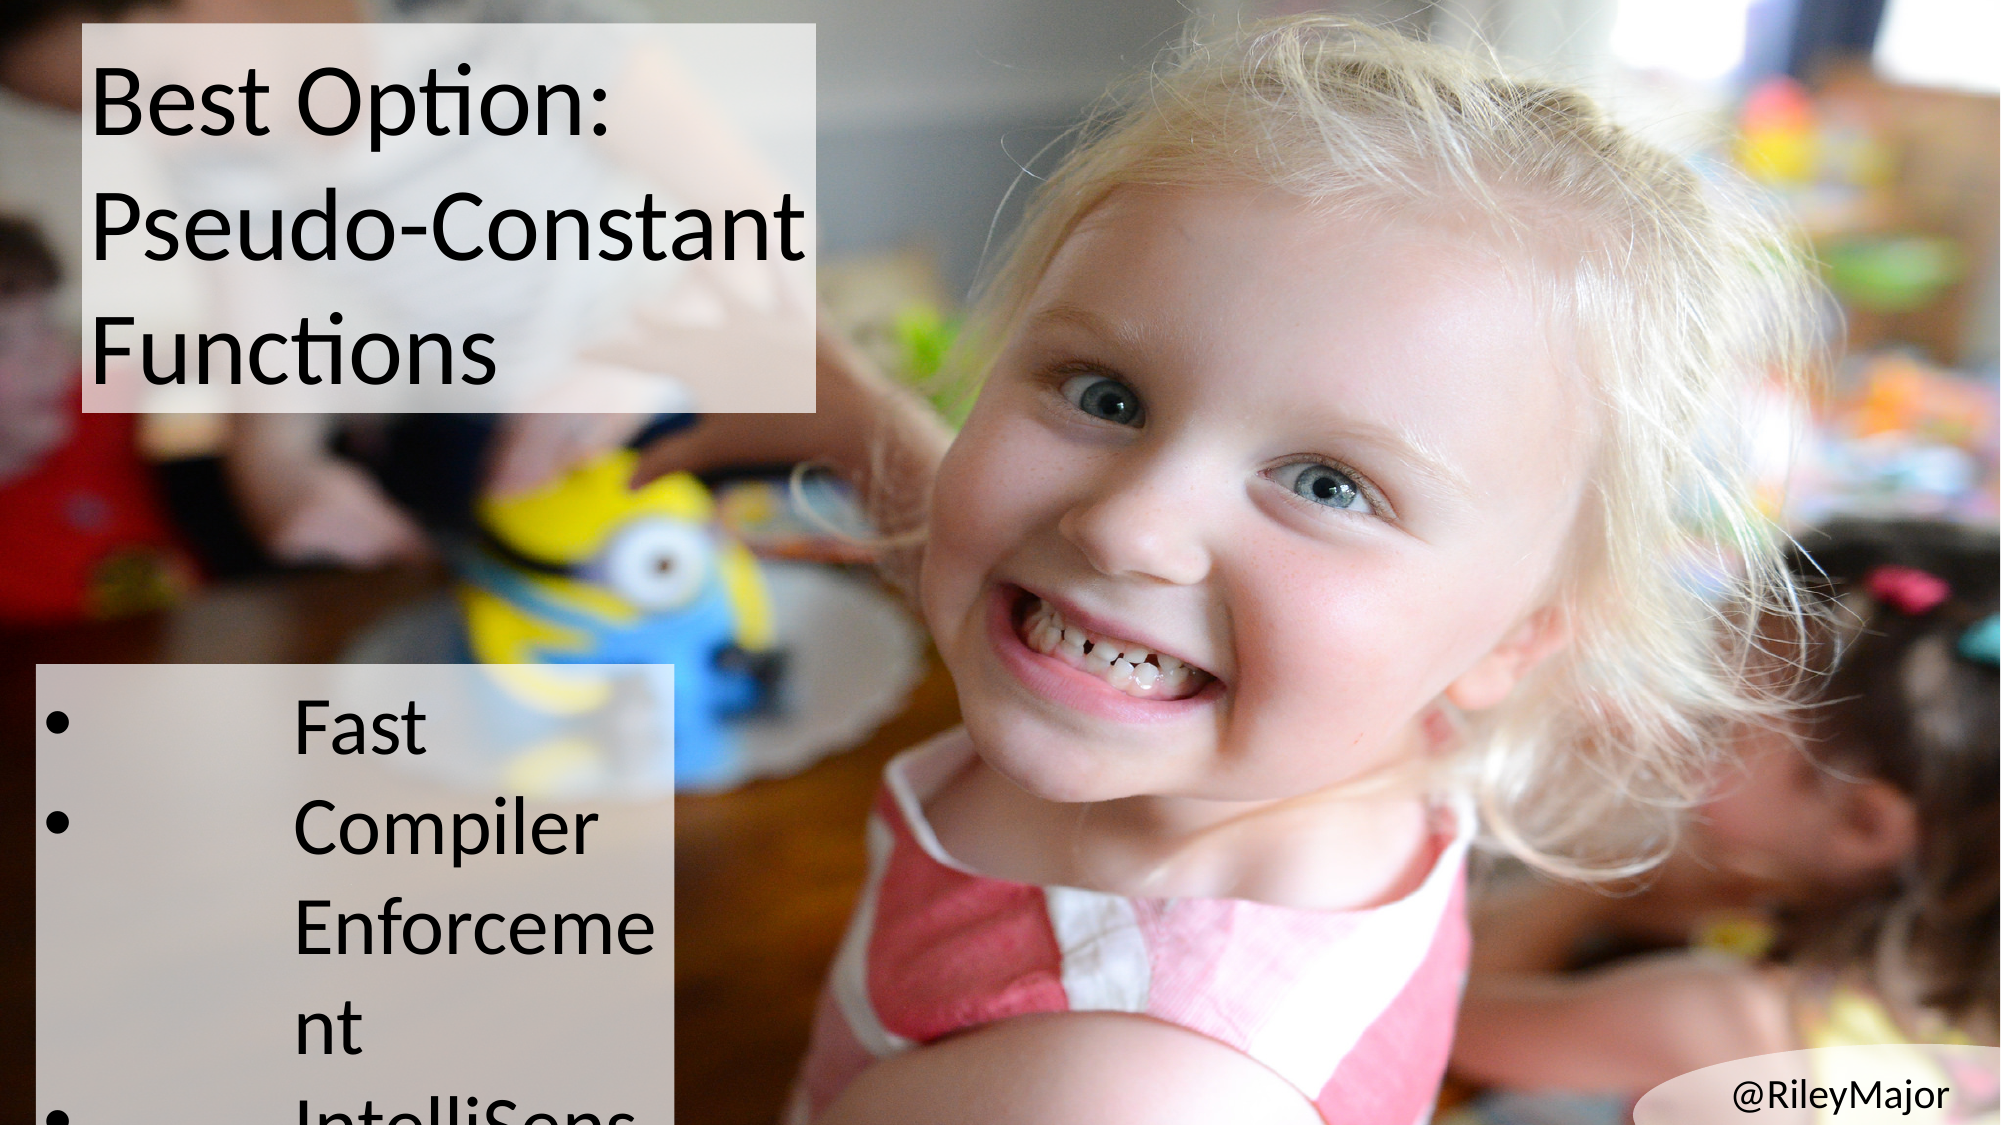

Best Option:
Pseudo-Constant
Functions
Fast
Compiler Enforcement
IntelliSense